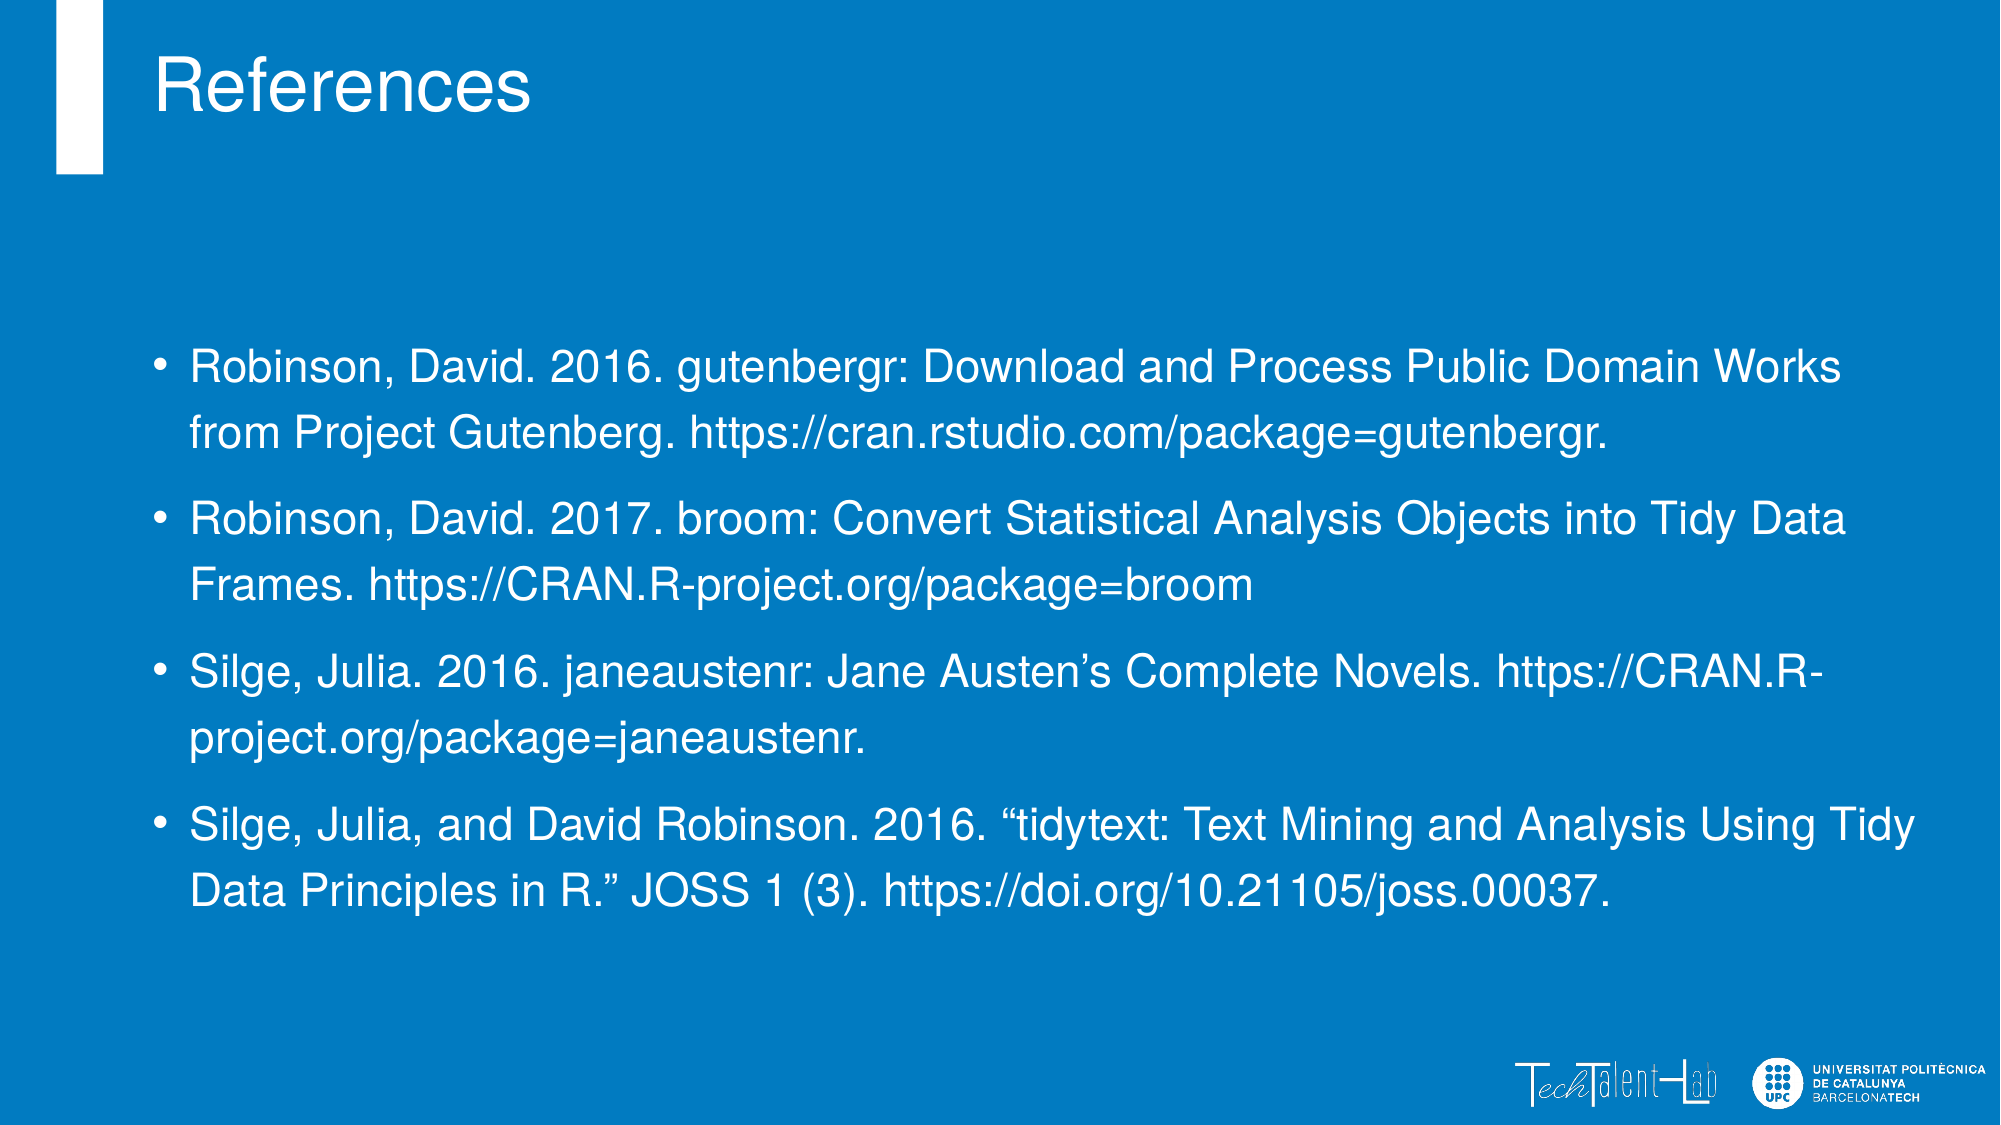

# References

Robinson, David. 2016. gutenbergr: Download and Process Public Domain Works from Project Gutenberg. https://cran.rstudio.com/package=gutenbergr.
Robinson, David. 2017. broom: Convert Statistical Analysis Objects into Tidy Data Frames. https://CRAN.R-project.org/package=broom
Silge, Julia. 2016. janeaustenr: Jane Austen’s Complete Novels. https://CRAN.R-project.org/package=janeaustenr.
Silge, Julia, and David Robinson. 2016. “tidytext: Text Mining and Analysis Using Tidy Data Principles in R.” JOSS 1 (3). https://doi.org/10.21105/joss.00037.